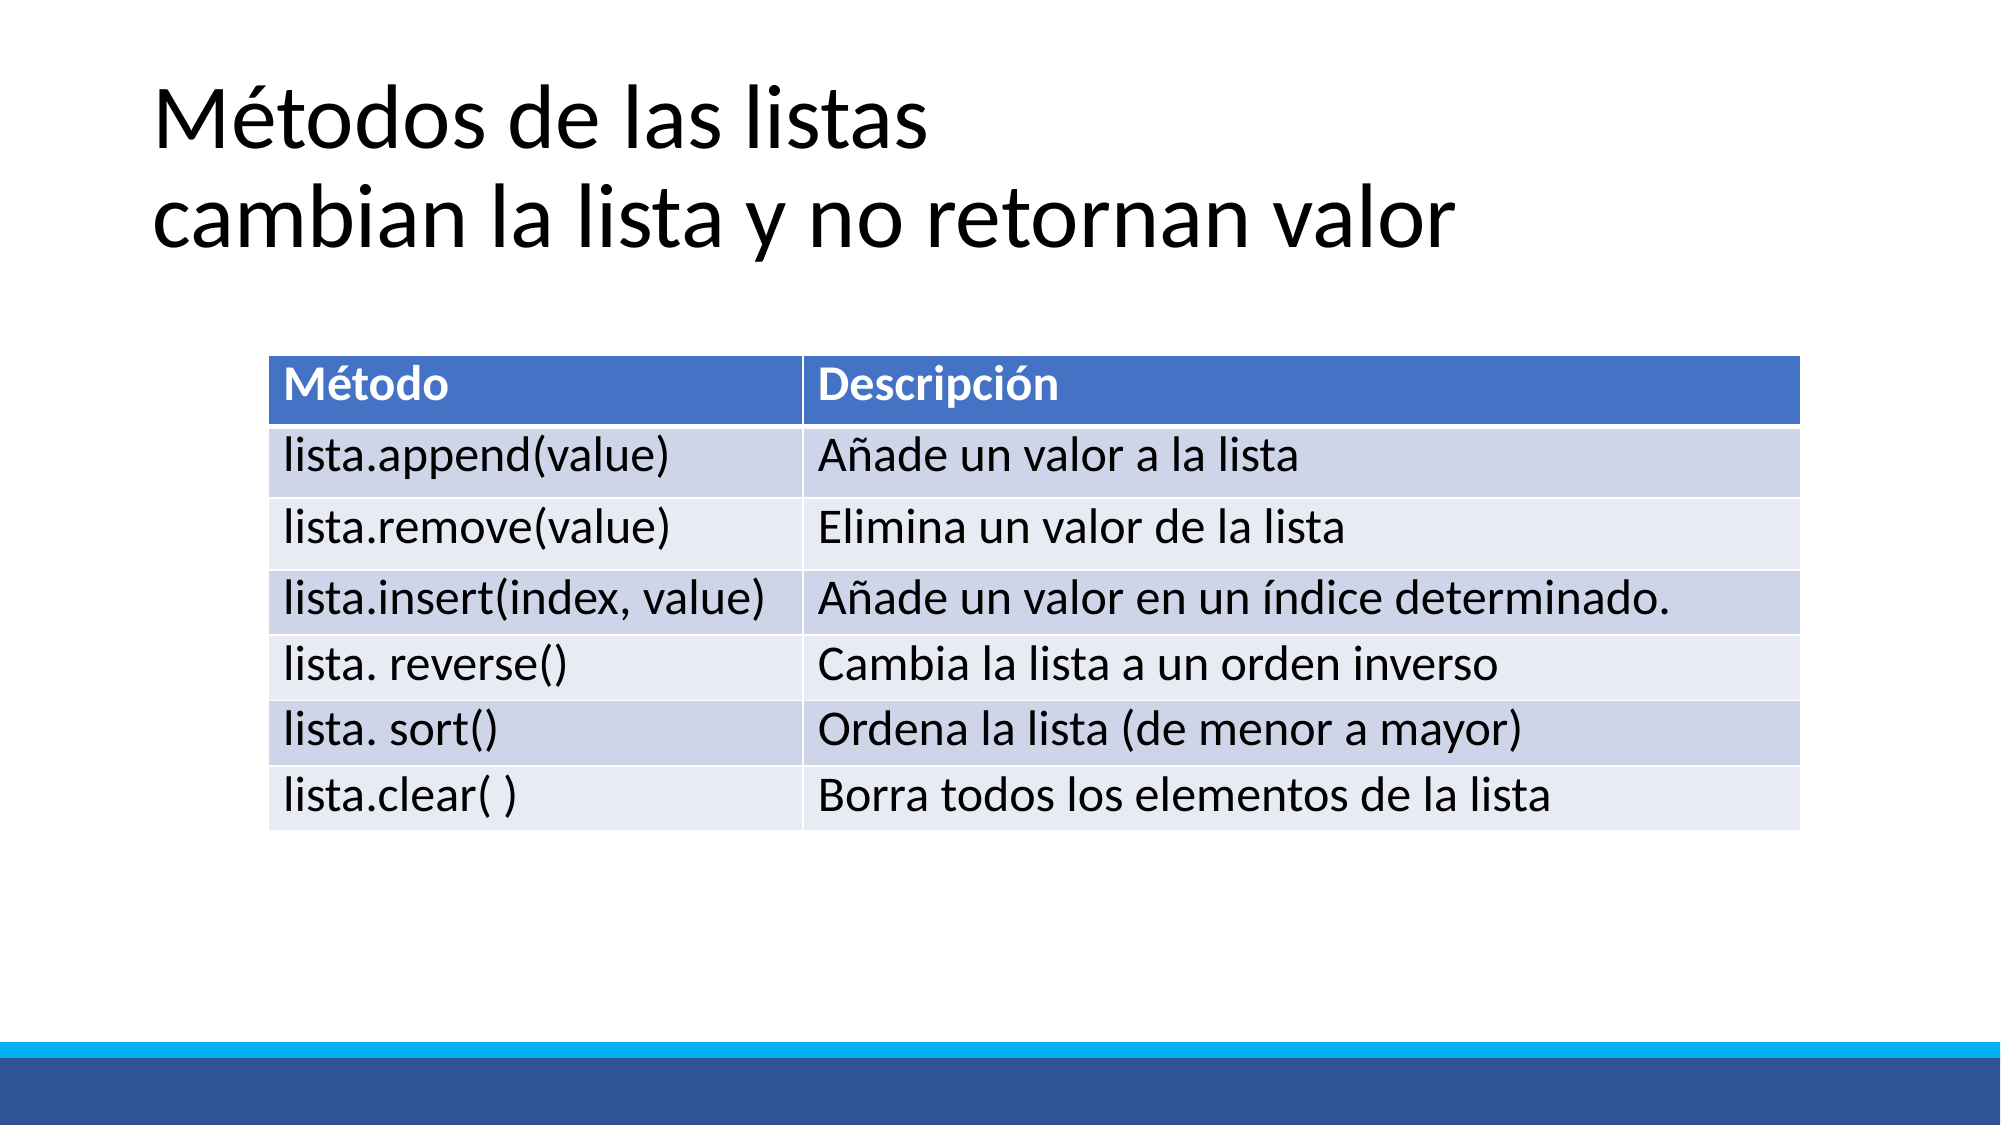

# Métodos de las listas cambian la lista y no retornan valor
| Método | Descripción |
| --- | --- |
| lista.append(value) | Añade un valor a la lista |
| lista.remove(value) | Elimina un valor de la lista |
| lista.insert(index, value) | Añade un valor en un índice determinado. |
| lista. reverse() | Cambia la lista a un orden inverso |
| lista. sort() | Ordena la lista (de menor a mayor) |
| lista.clear( ) | Borra todos los elementos de la lista |